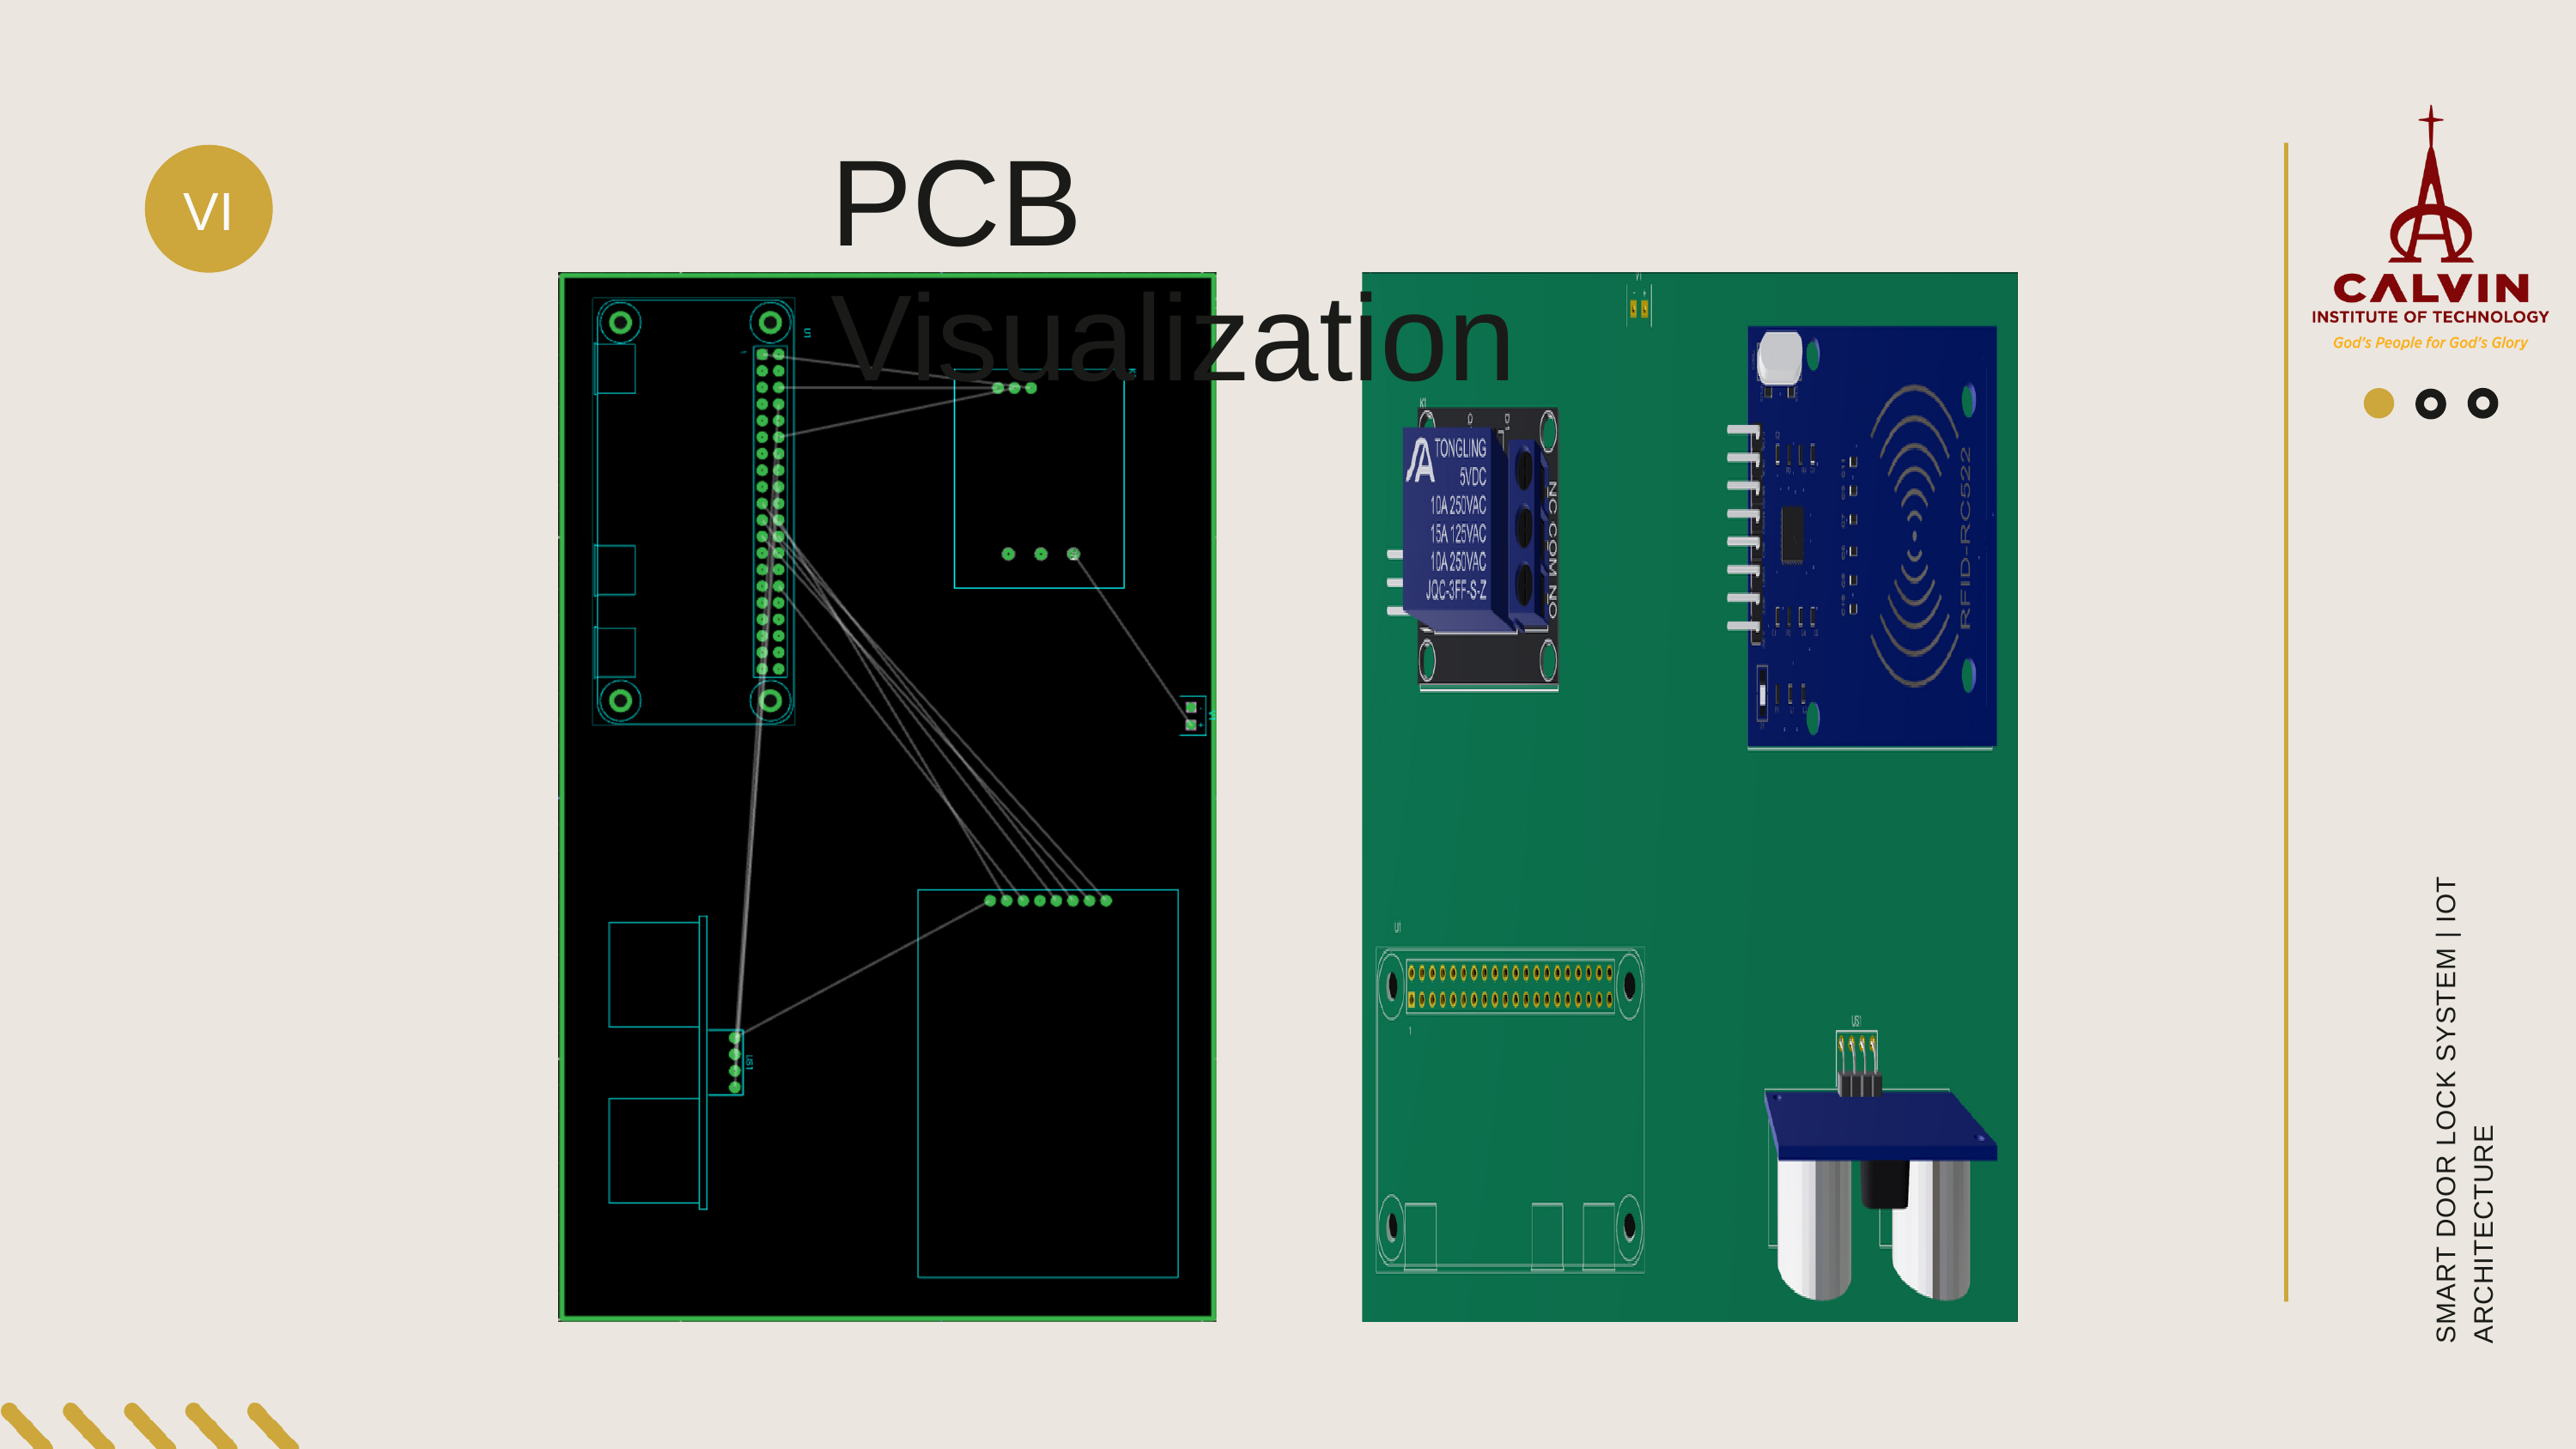

PCB Visualization

VI

SMART DOOR LOCK SYSTEM | IOT ARCHITECTURE